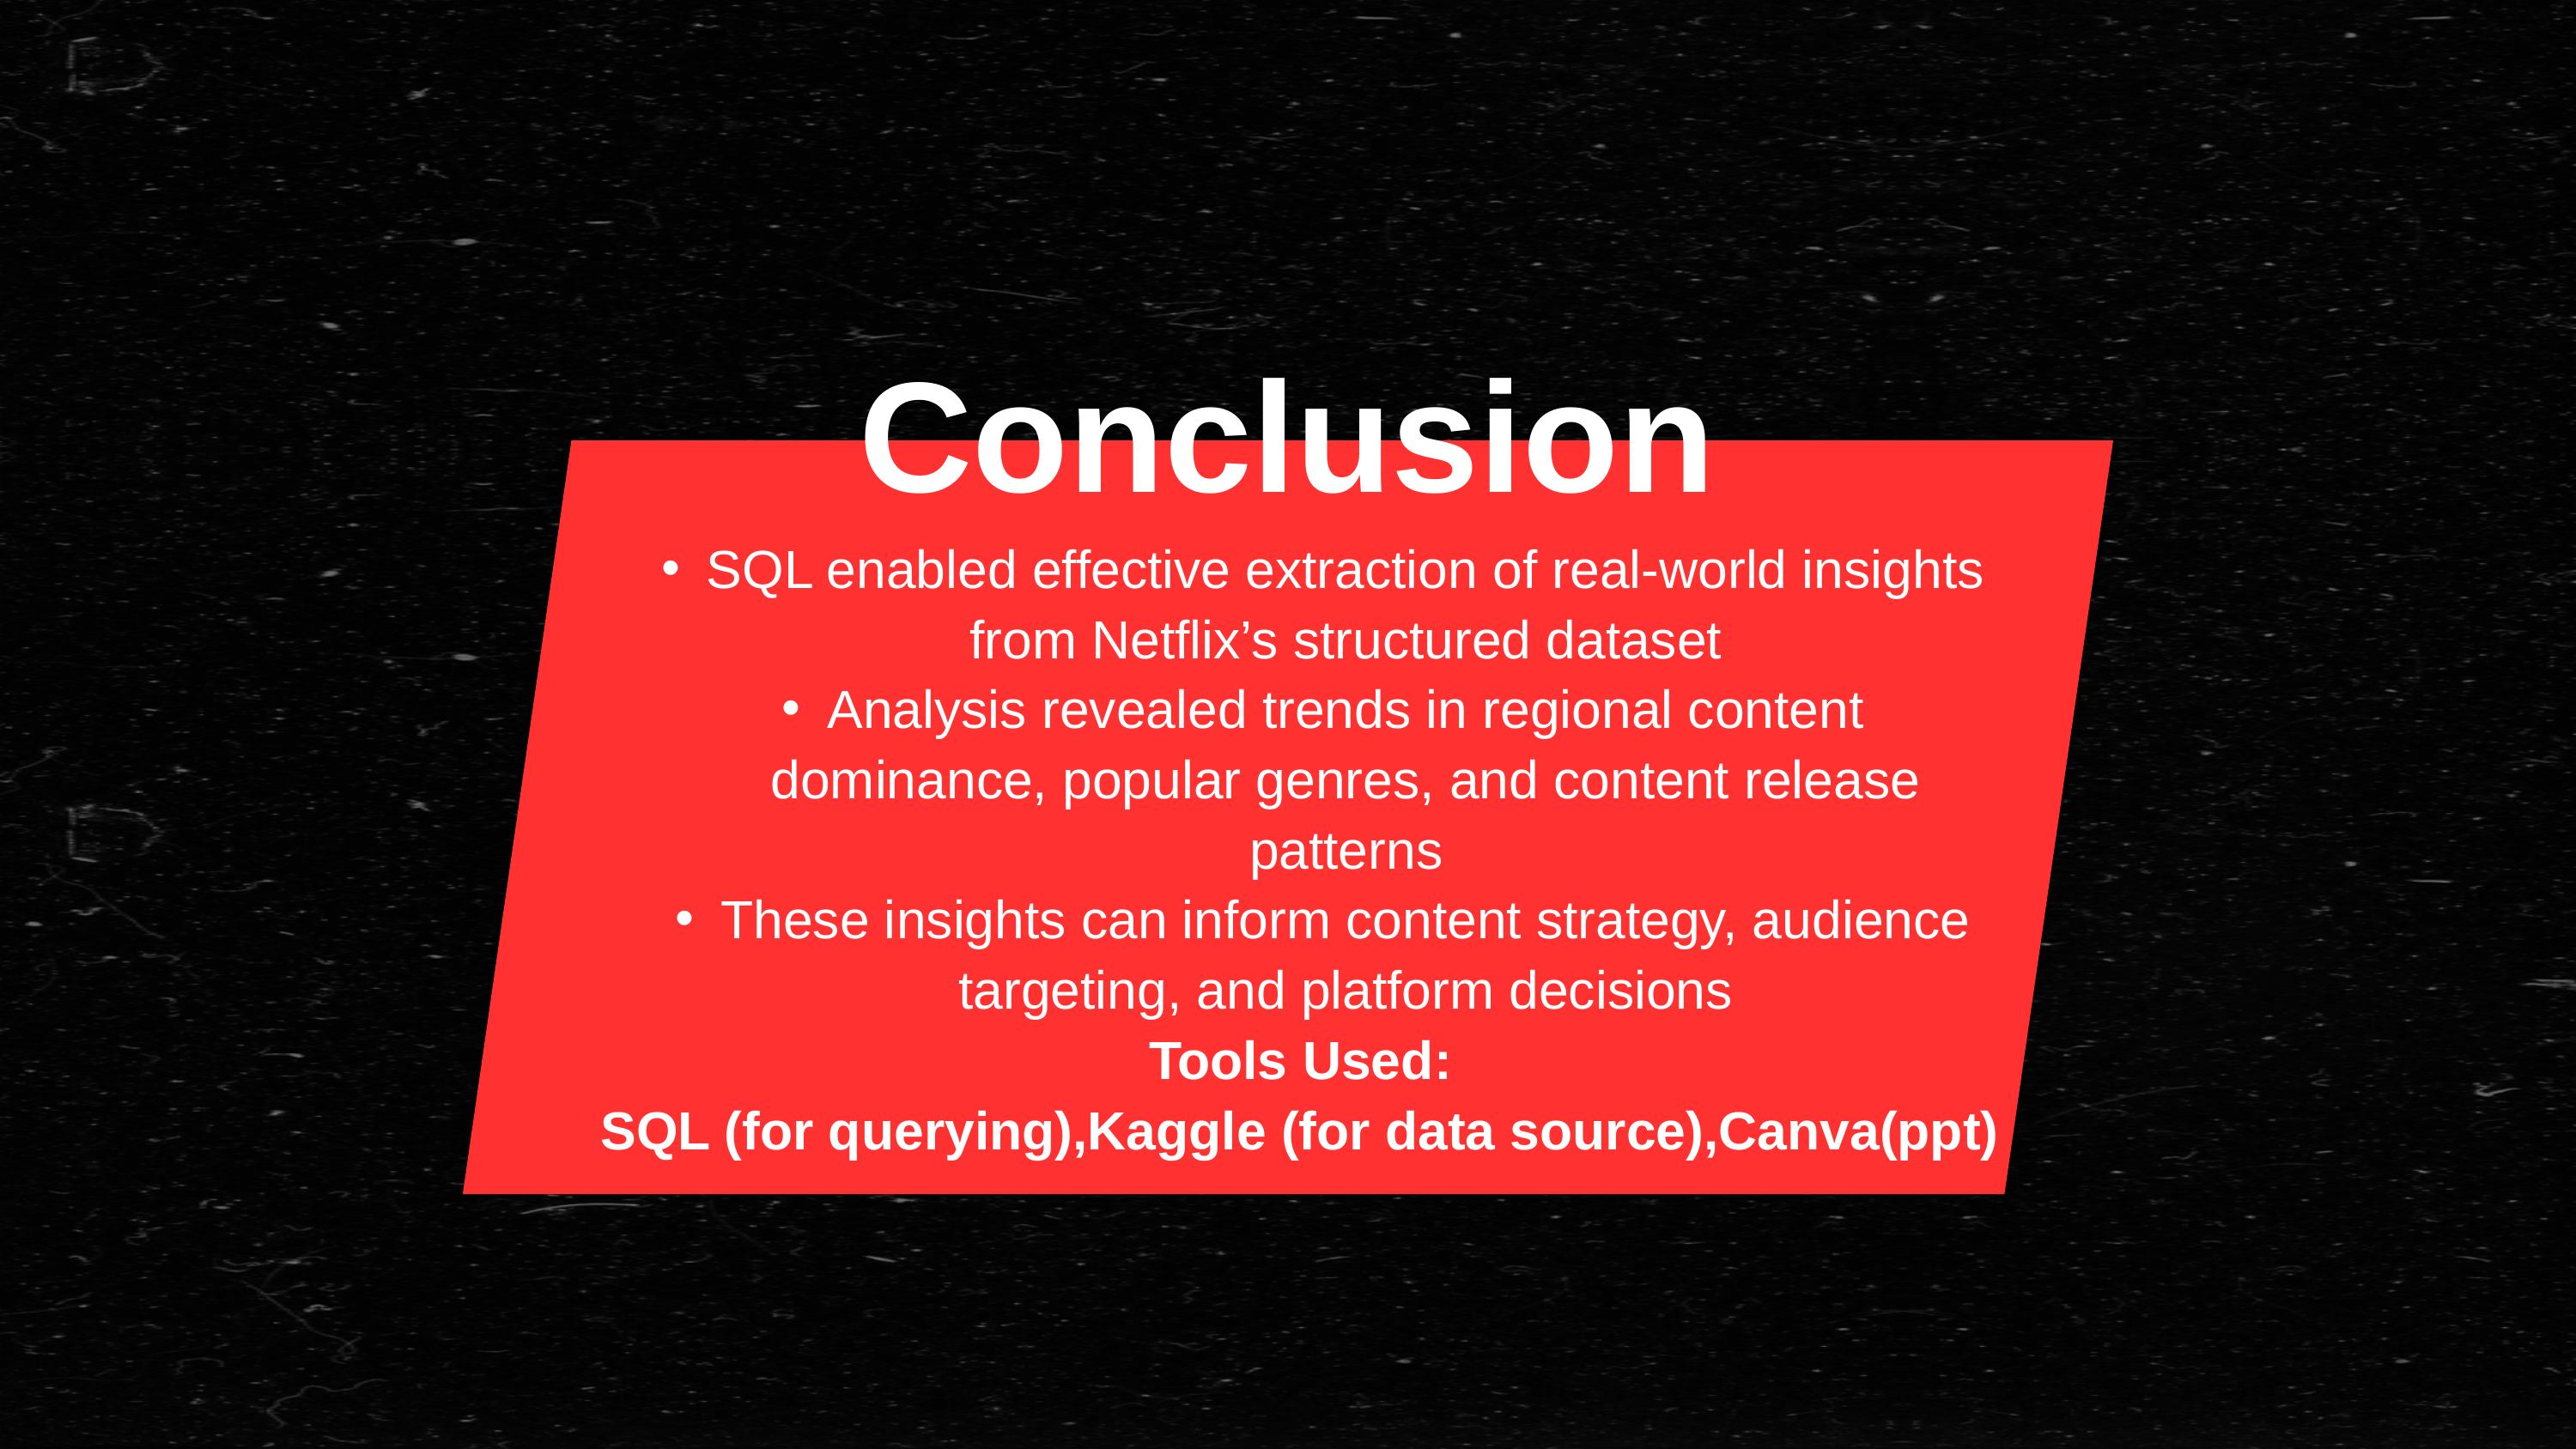

Conclusion

SQL enabled effective extraction of real-world insights from Netflix’s structured dataset
Analysis revealed trends in regional content dominance, popular genres, and content release patterns
These insights can inform content strategy, audience targeting, and platform decisions
Tools Used:
SQL (for querying),Kaggle (for data source),Canva(ppt)